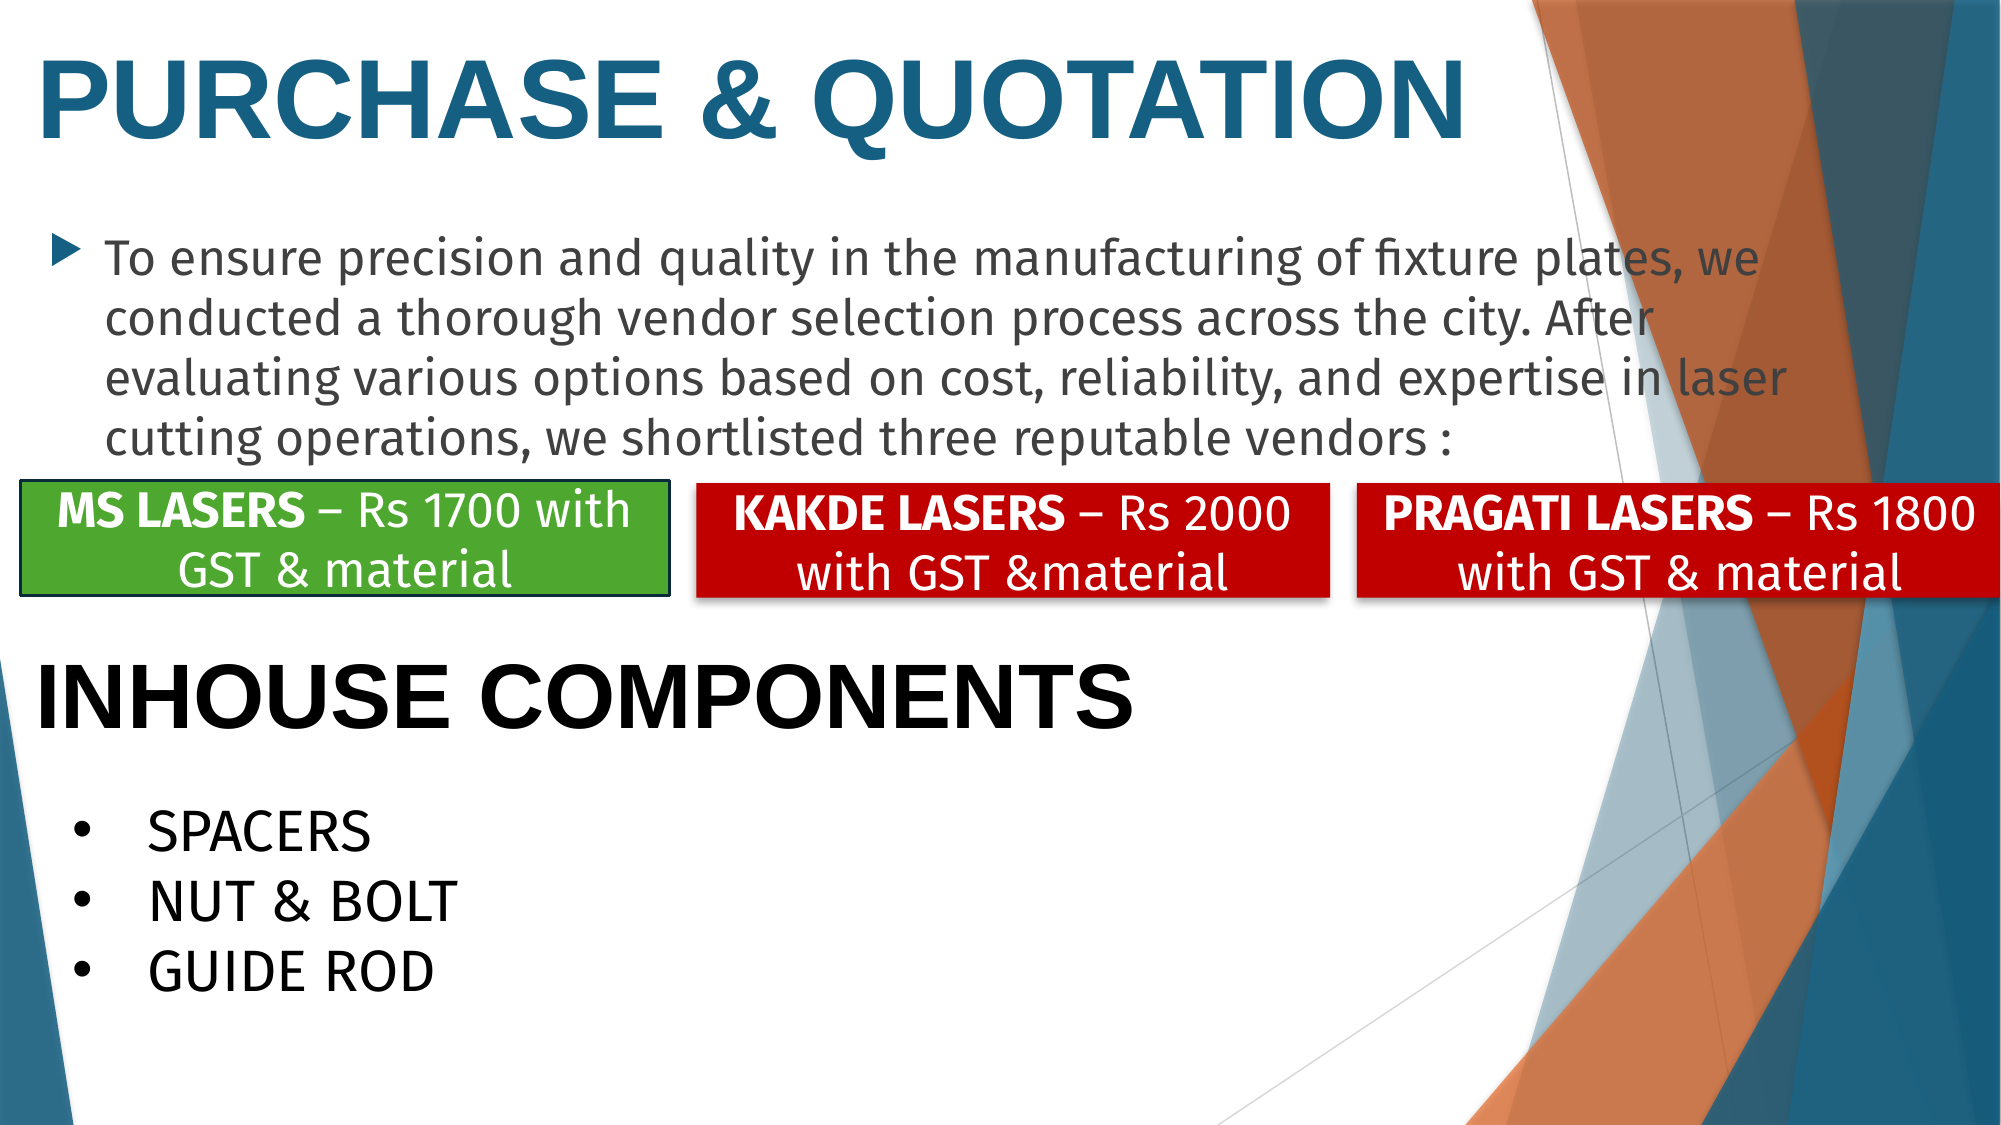

# PURCHASE & QUOTATION
To ensure precision and quality in the manufacturing of fixture plates, we conducted a thorough vendor selection process across the city. After evaluating various options based on cost, reliability, and expertise in laser cutting operations, we shortlisted three reputable vendors :

MS LASERS – Rs 1700 with GST & material
KAKDE LASERS – Rs 2000 with GST &material
PRAGATI LASERS – Rs 1800 with GST & material
INHOUSE COMPONENTS
SPACERS
NUT & BOLT
GUIDE ROD